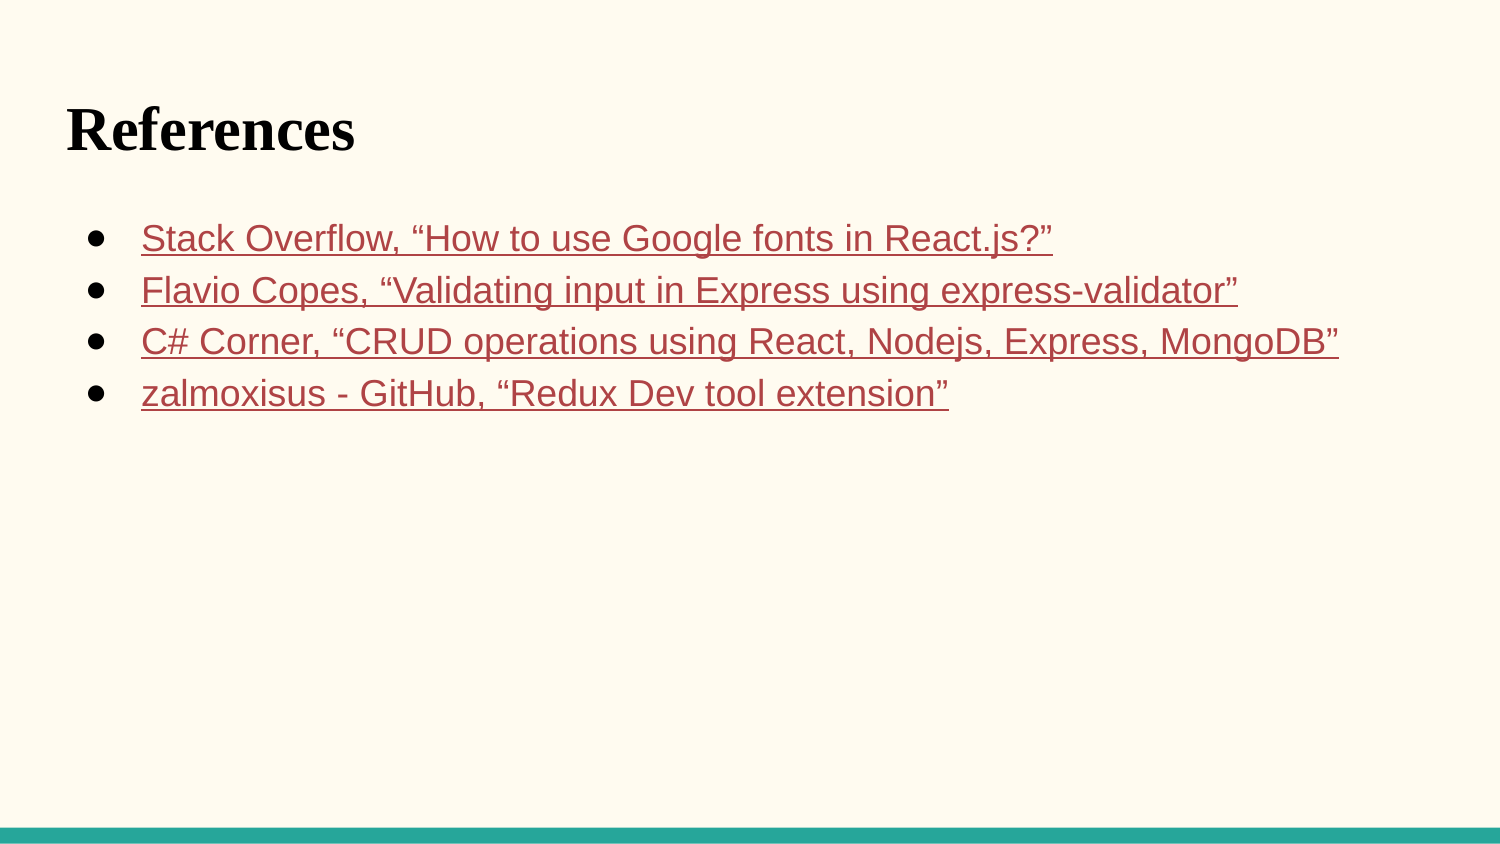

# References
Stack Overflow, “How to use Google fonts in React.js?”
Flavio Copes, “Validating input in Express using express-validator”
C# Corner, “CRUD operations using React, Nodejs, Express, MongoDB”
zalmoxisus - GitHub, “Redux Dev tool extension”